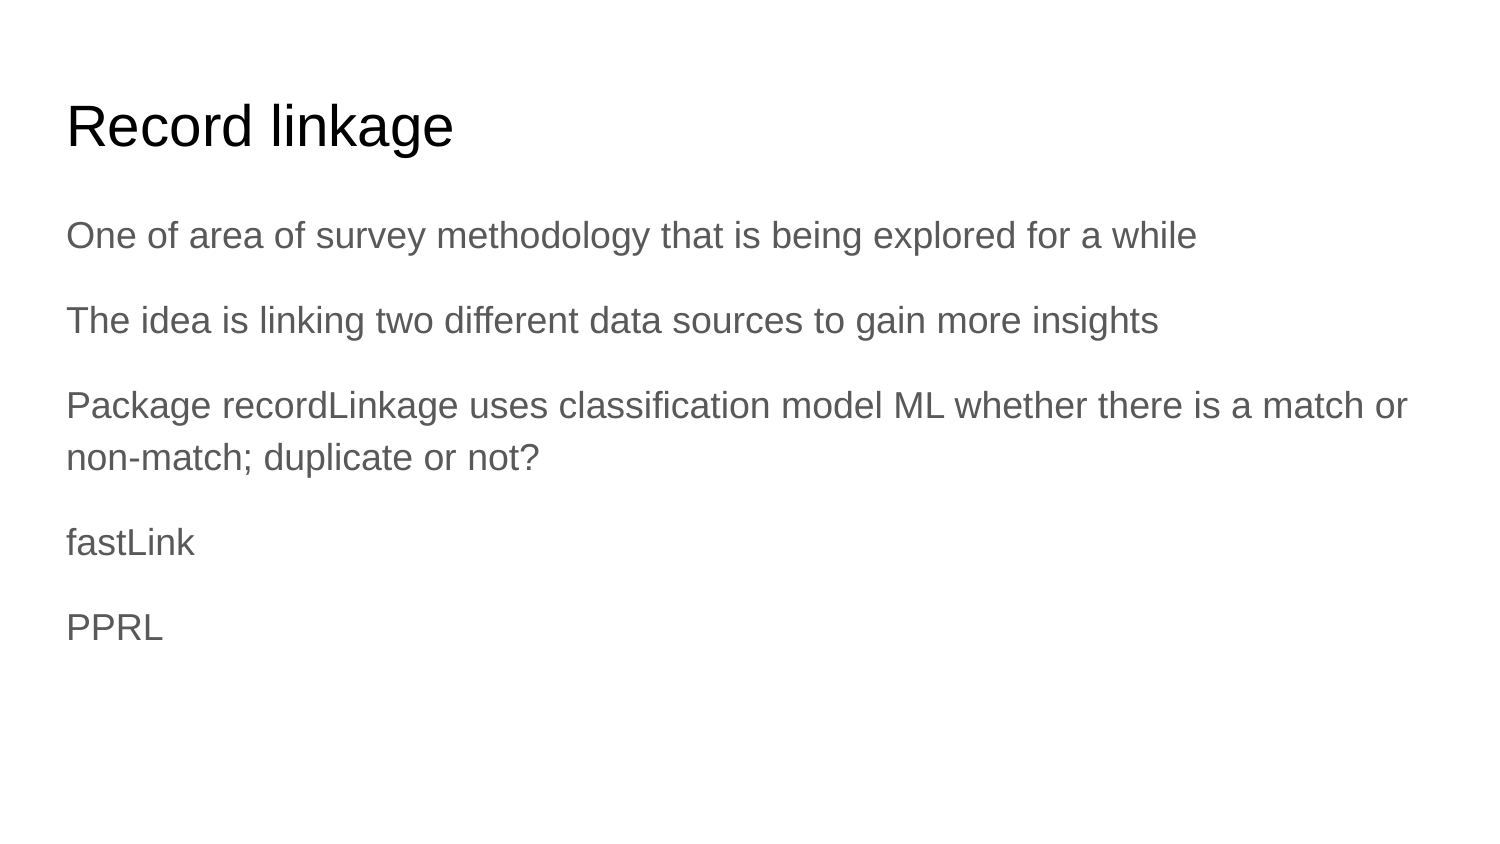

# Record linkage
One of area of survey methodology that is being explored for a while
The idea is linking two different data sources to gain more insights
Package recordLinkage uses classification model ML whether there is a match or non-match; duplicate or not?
fastLink
PPRL